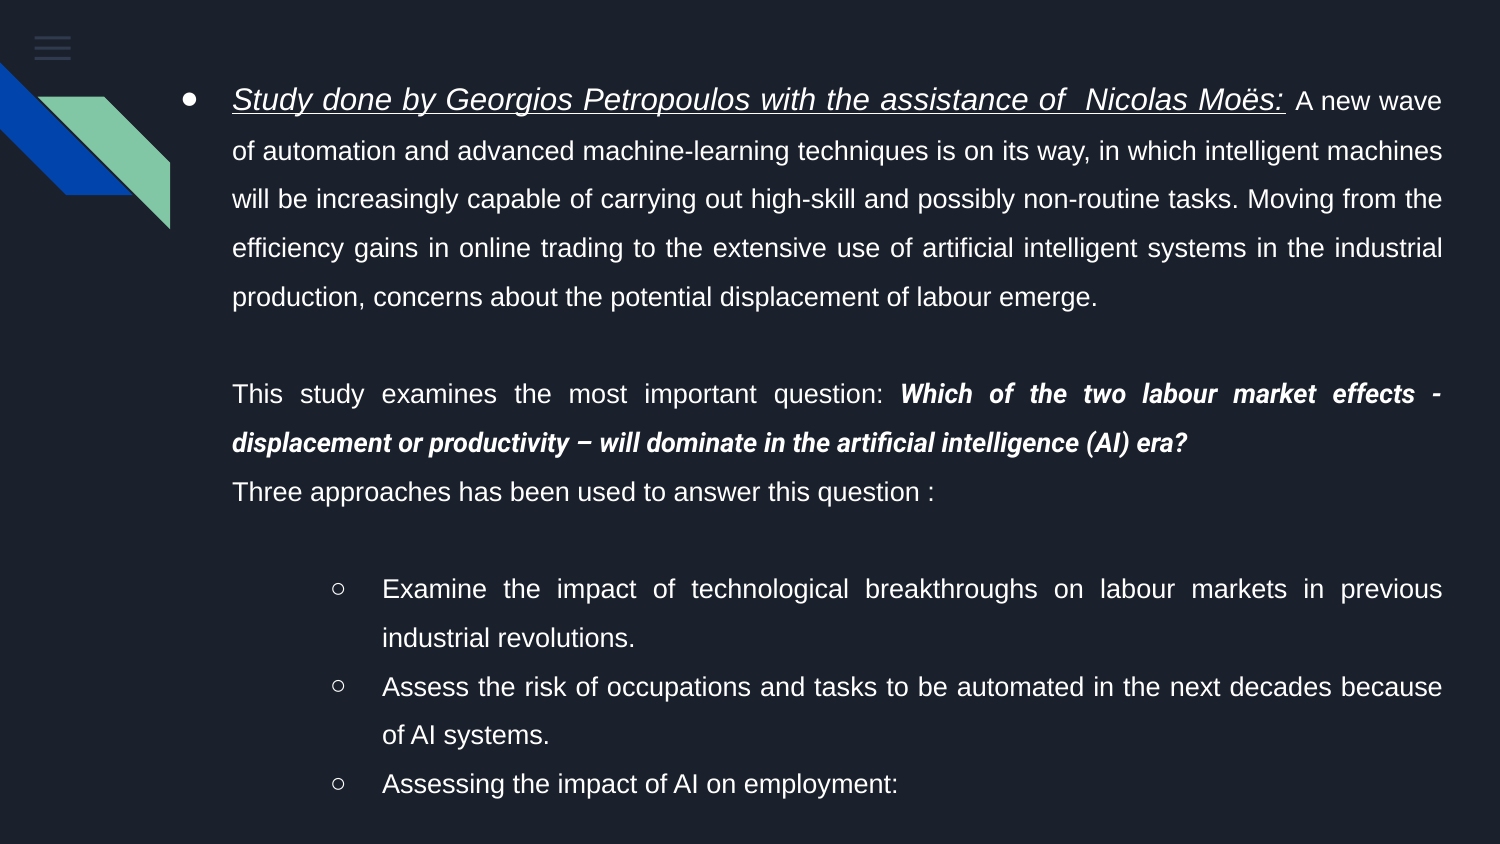

Study done by Georgios Petropoulos with the assistance of  Nicolas Moës: A new wave of automation and advanced machine-learning techniques is on its way, in which intelligent machines will be increasingly capable of carrying out high-skill and possibly non-routine tasks. Moving from the efficiency gains in online trading to the extensive use of artificial intelligent systems in the industrial production, concerns about the potential displacement of labour emerge.

This study examines the most important question: Which of the two labour market effects - displacement or productivity – will dominate in the artificial intelligence (AI) era?
Three approaches has been used to answer this question :

Examine the impact of technological breakthroughs on labour markets in previous industrial revolutions.
Assess the risk of occupations and tasks to be automated in the next decades because of AI systems.
Assessing the impact of AI on employment: